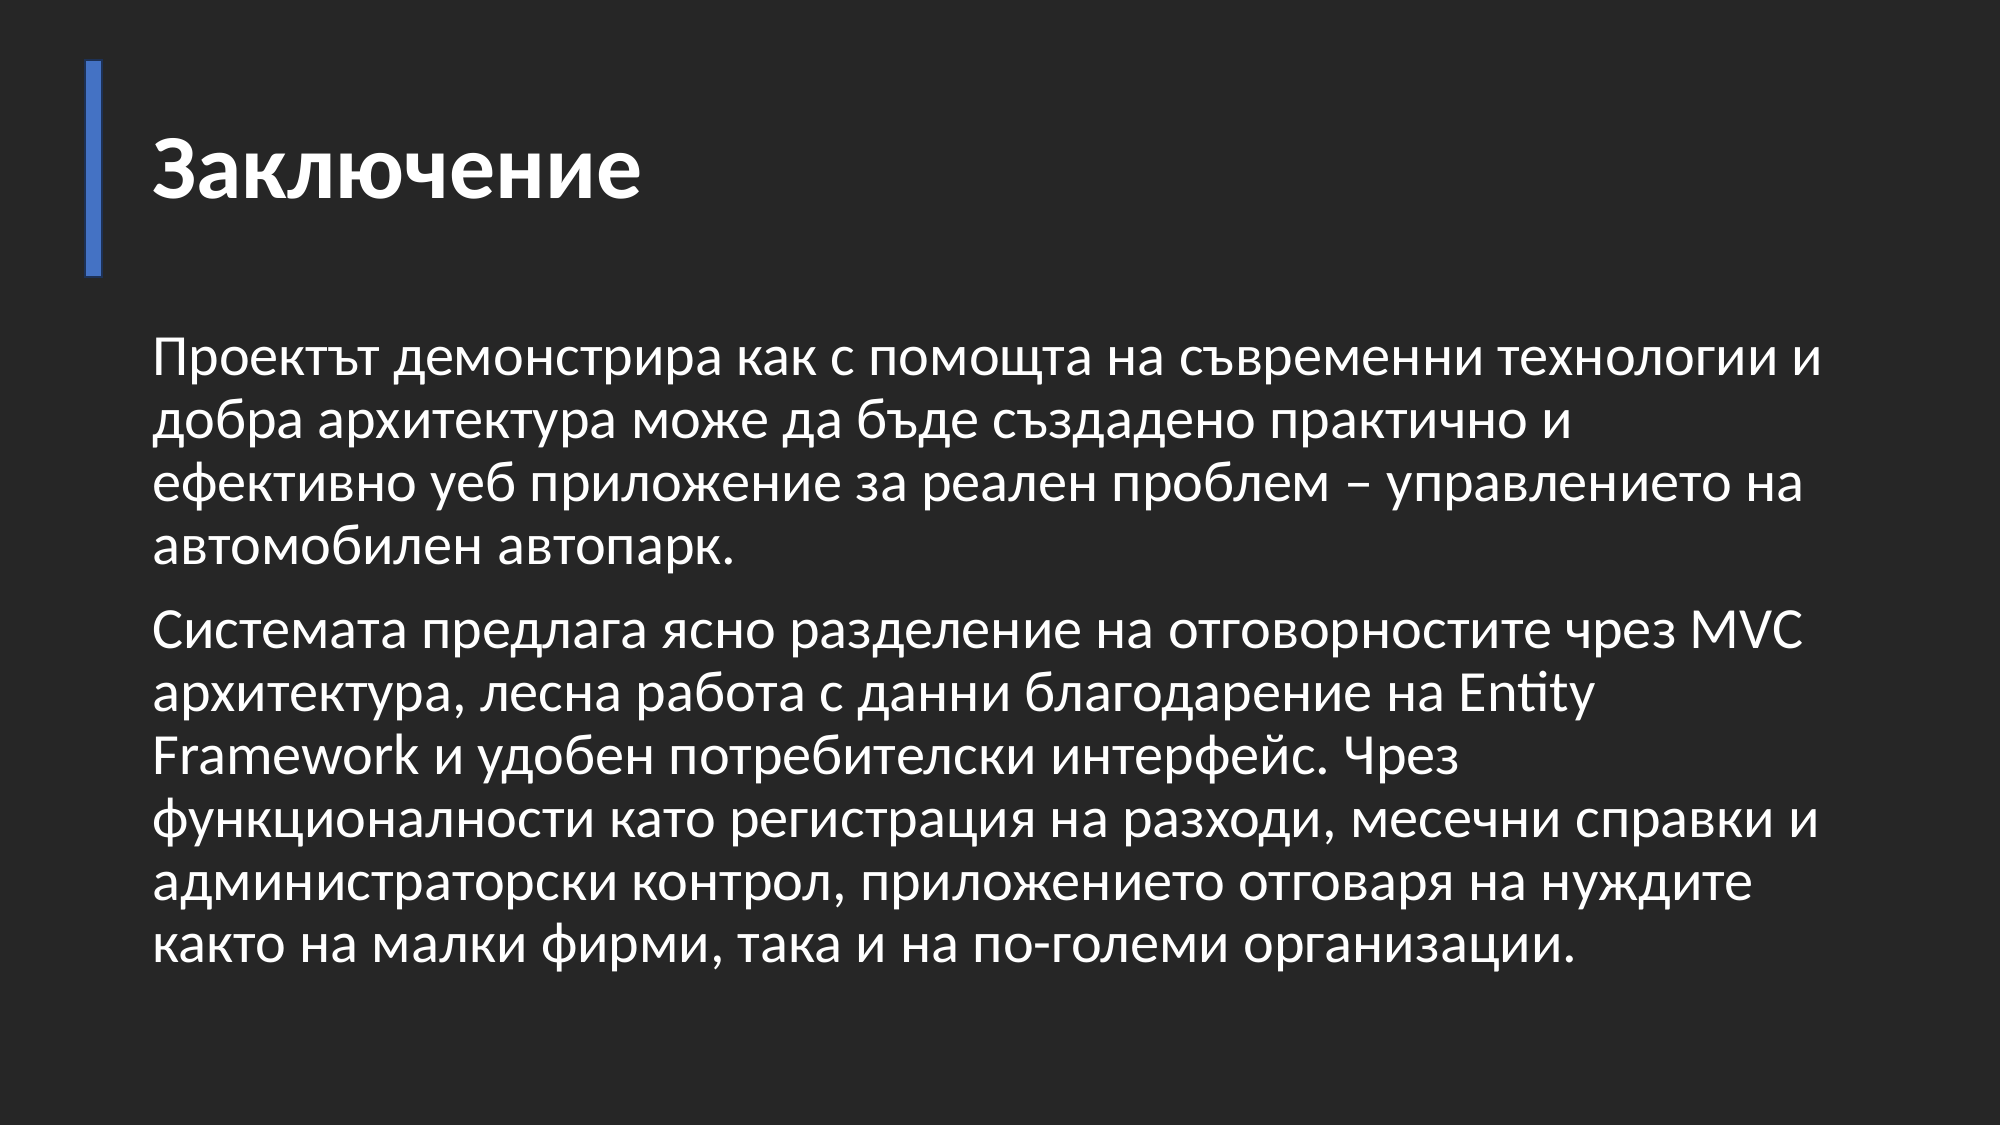

# Заключение
Проектът демонстрира как с помощта на съвременни технологии и добра архитектура може да бъде създадено практично и ефективно уеб приложение за реален проблем – управлението на автомобилен автопарк.
Системата предлага ясно разделение на отговорностите чрез MVC архитектура, лесна работа с данни благодарение на Entity Framework и удобен потребителски интерфейс. Чрез функционалности като регистрация на разходи, месечни справки и администраторски контрол, приложението отговаря на нуждите както на малки фирми, така и на по-големи организации.